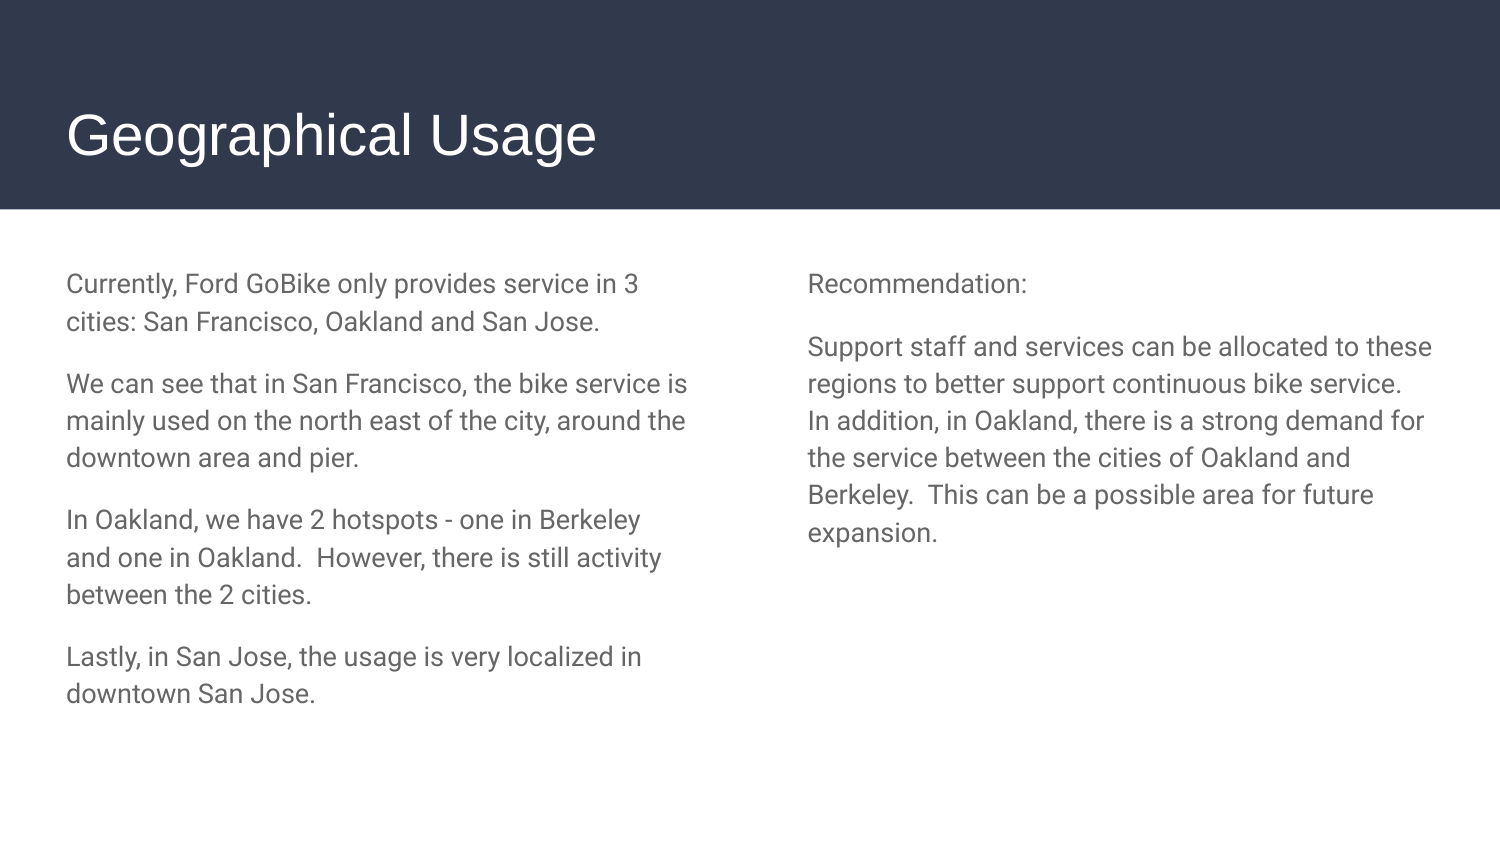

# Geographical Usage
Currently, Ford GoBike only provides service in 3 cities: San Francisco, Oakland and San Jose.
We can see that in San Francisco, the bike service is mainly used on the north east of the city, around the downtown area and pier.
In Oakland, we have 2 hotspots - one in Berkeley and one in Oakland.  However, there is still activity between the 2 cities.
Lastly, in San Jose, the usage is very localized in downtown San Jose.
Recommendation:
Support staff and services can be allocated to these regions to better support continuous bike service.  In addition, in Oakland, there is a strong demand for the service between the cities of Oakland and Berkeley.  This can be a possible area for future expansion.